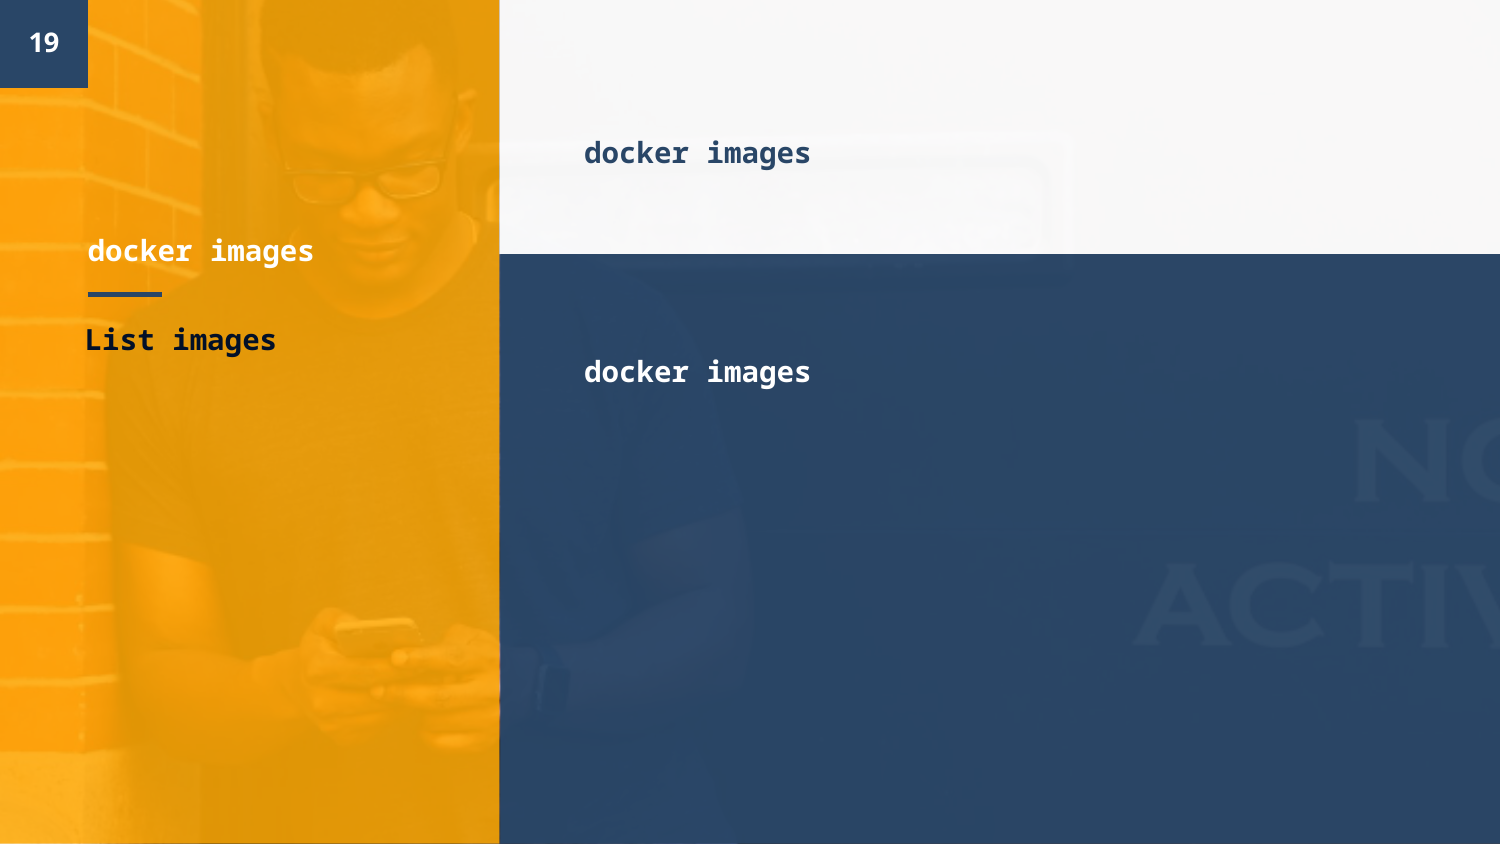

19
docker images
# docker images
docker images
List images